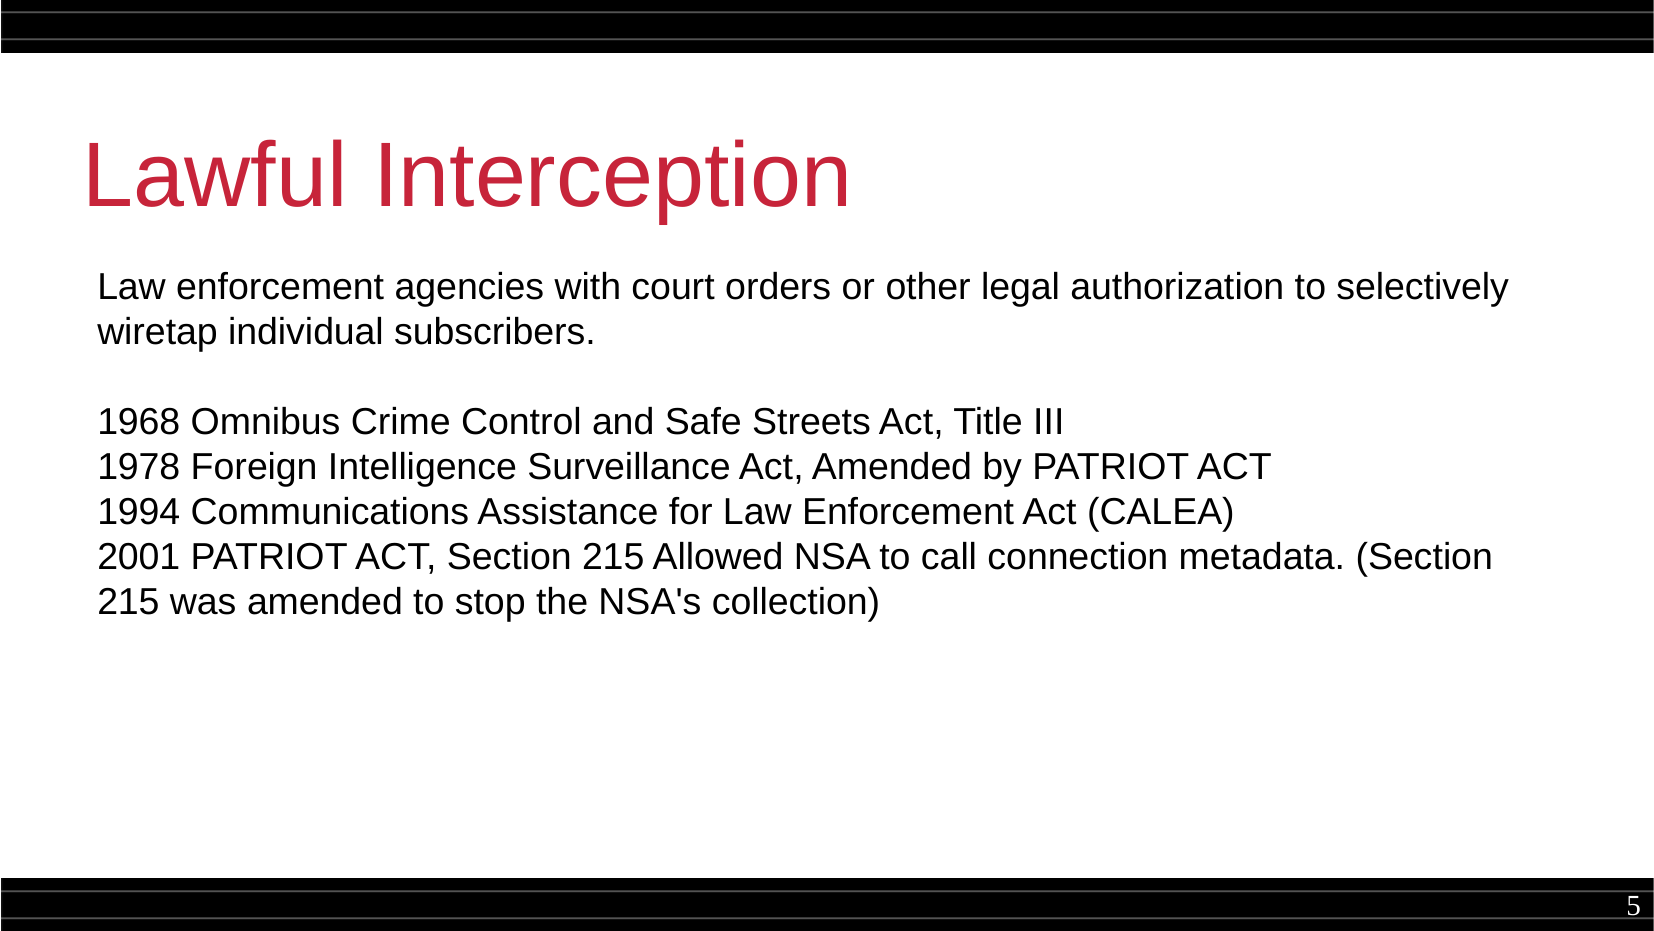

Lawful Interception
Law enforcement agencies with court orders or other legal authorization to selectively wiretap individual subscribers.

1968 Omnibus Crime Control and Safe Streets Act, Title III
1978 Foreign Intelligence Surveillance Act, Amended by PATRIOT ACT
1994 Communications Assistance for Law Enforcement Act (CALEA)
2001 PATRIOT ACT, Section 215 Allowed NSA to call connection metadata. (Section 215 was amended to stop the NSA's collection)